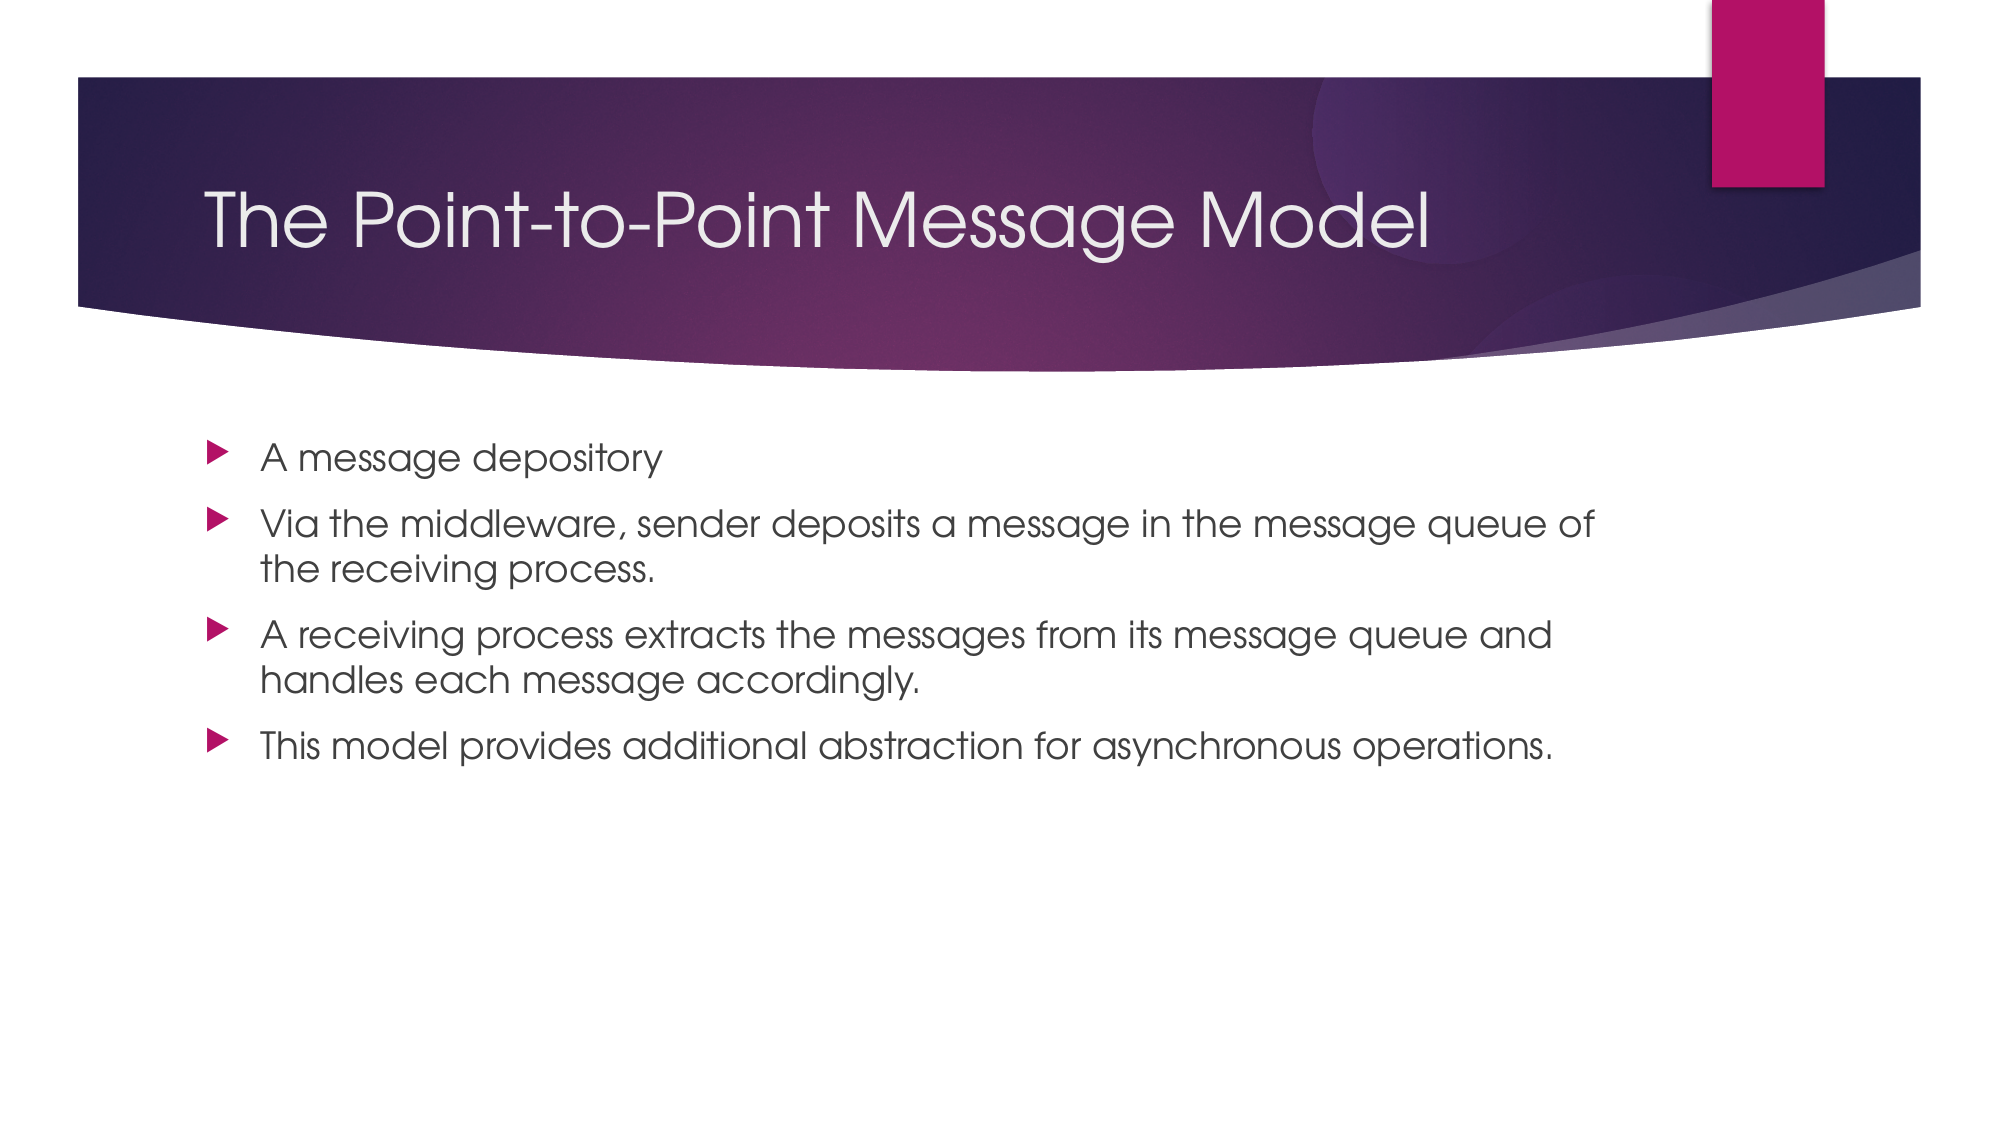

The Point-to-Point Message Model
A message depository
Via the middleware, sender deposits a message in the message queue of the receiving process.
A receiving process extracts the messages from its message queue and handles each message accordingly.
This model provides additional abstraction for asynchronous operations.